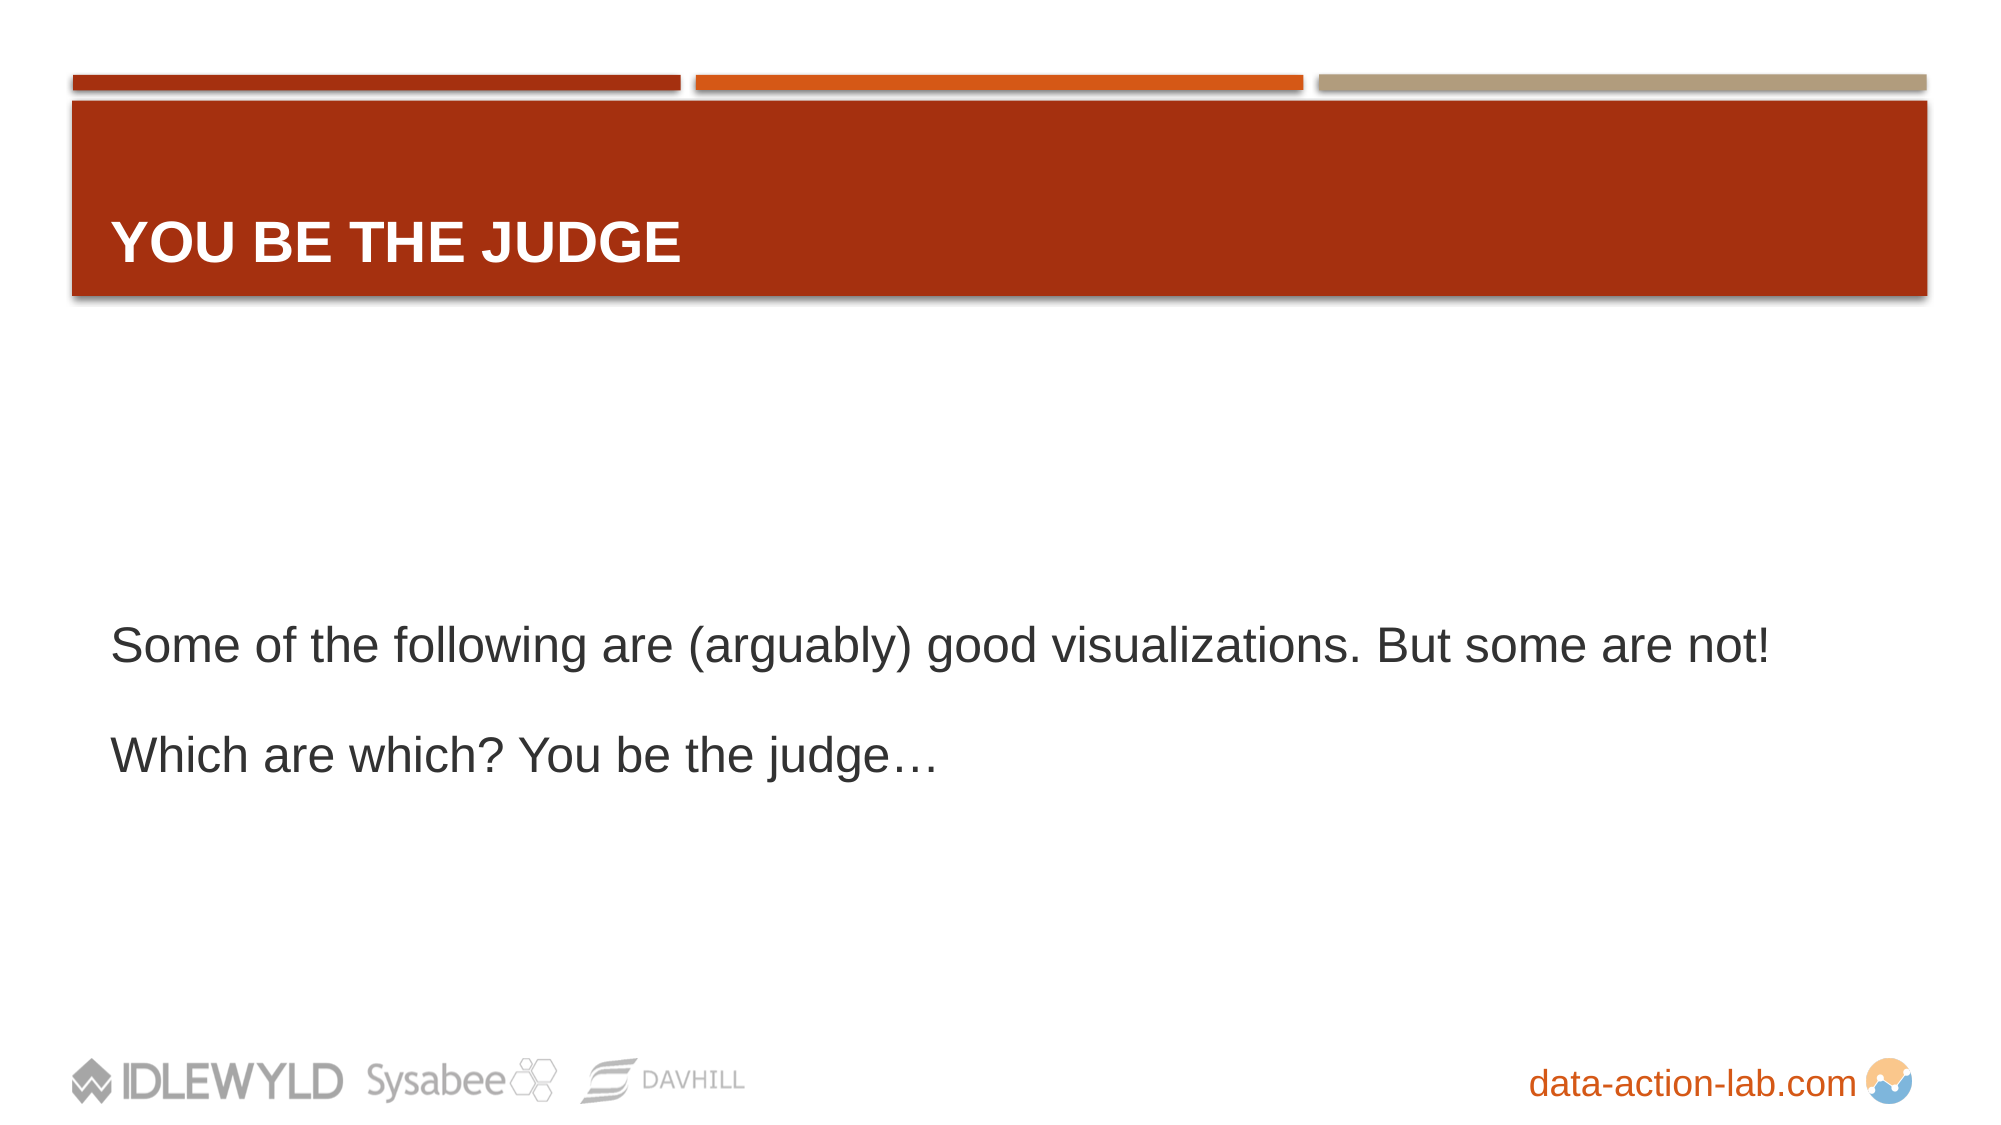

# You BE The Judge
Some of the following are (arguably) good visualizations. But some are not!

Which are which? You be the judge…